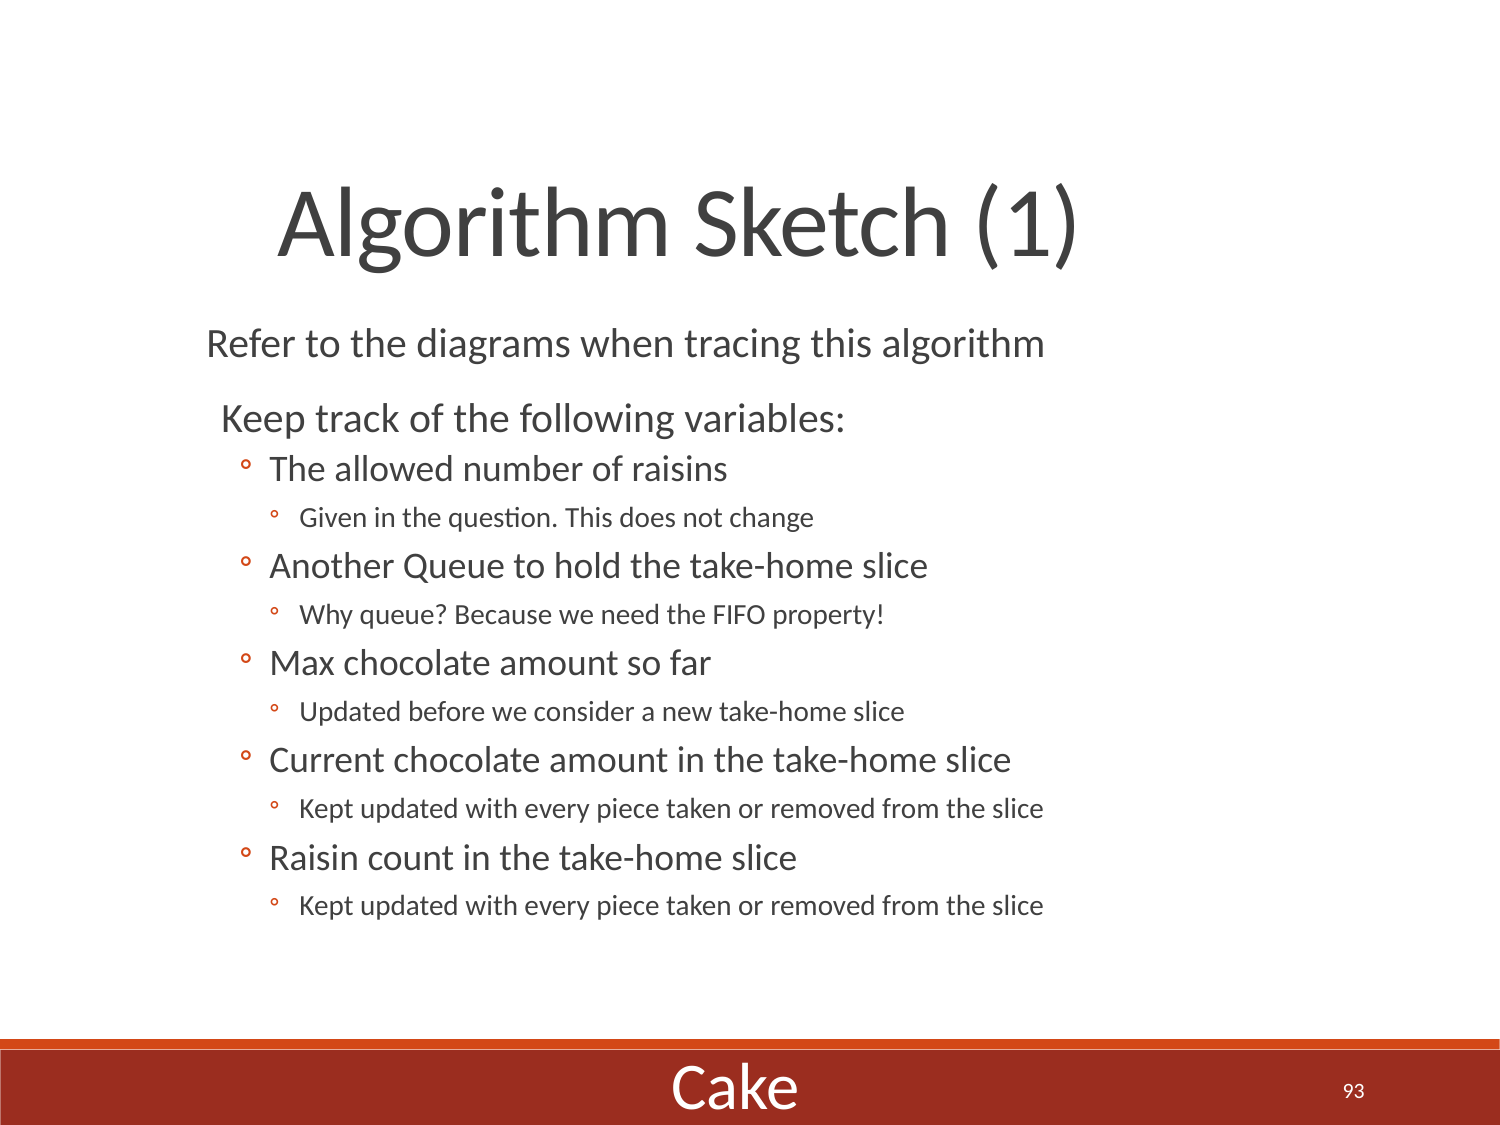

Algorithm Sketch (1)
Refer to the diagrams when tracing this algorithm
Keep track of the following variables:
The allowed number of raisins
Given in the question. This does not change
Another Queue to hold the take-home slice
Why queue? Because we need the FIFO property!
Max chocolate amount so far
Updated before we consider a new take-home slice
Current chocolate amount in the take-home slice
Kept updated with every piece taken or removed from the slice
Raisin count in the take-home slice
Kept updated with every piece taken or removed from the slice
Cake
93